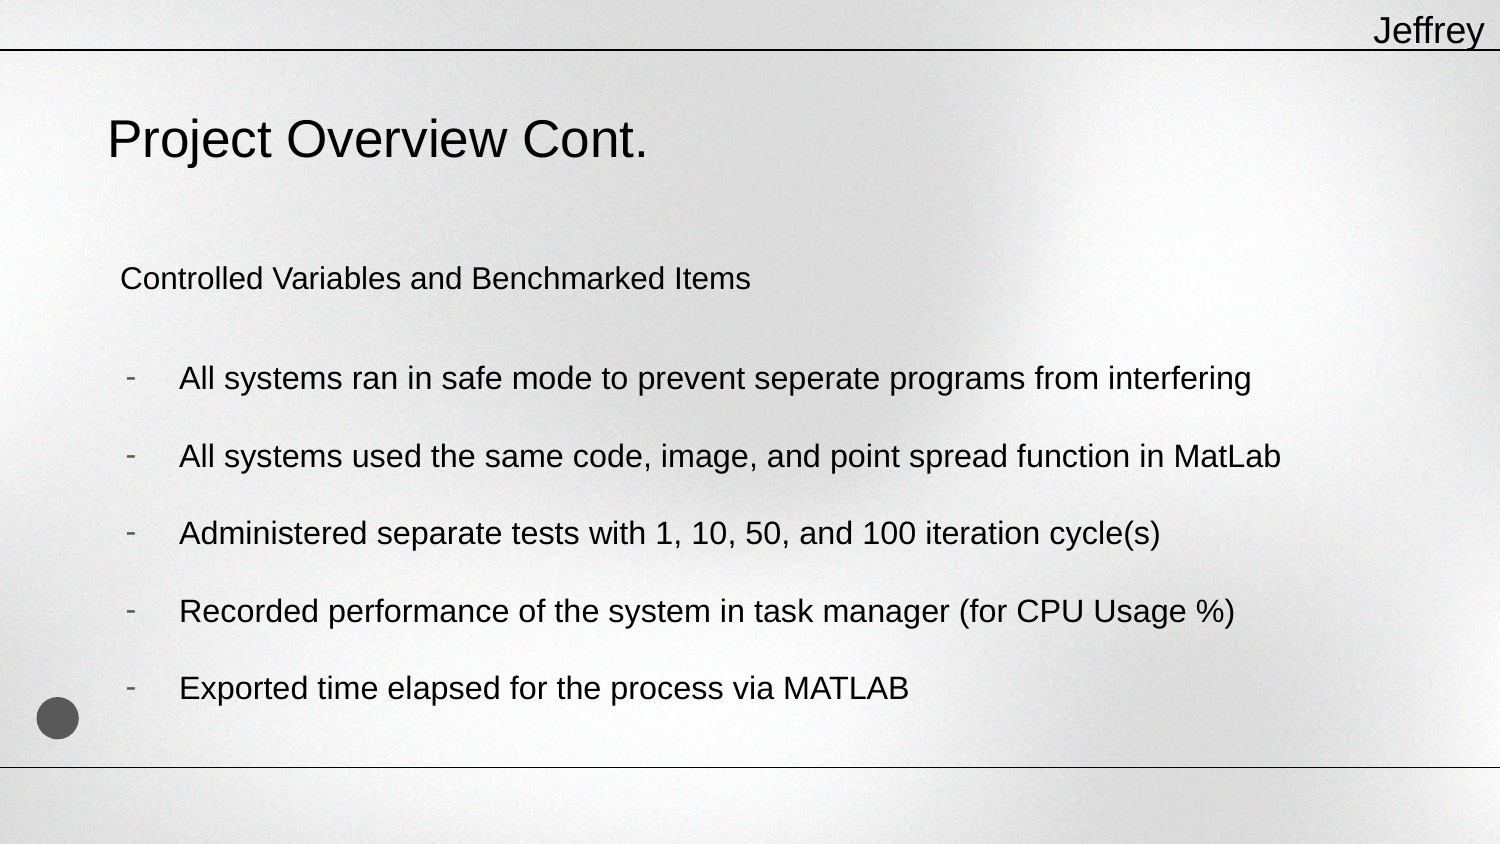

Jeffrey
# Project Overview Cont.
Controlled Variables and Benchmarked Items
All systems ran in safe mode to prevent seperate programs from interfering
All systems used the same code, image, and point spread function in MatLab
Administered separate tests with 1, 10, 50, and 100 iteration cycle(s)
Recorded performance of the system in task manager (for CPU Usage %)
Exported time elapsed for the process via MATLAB